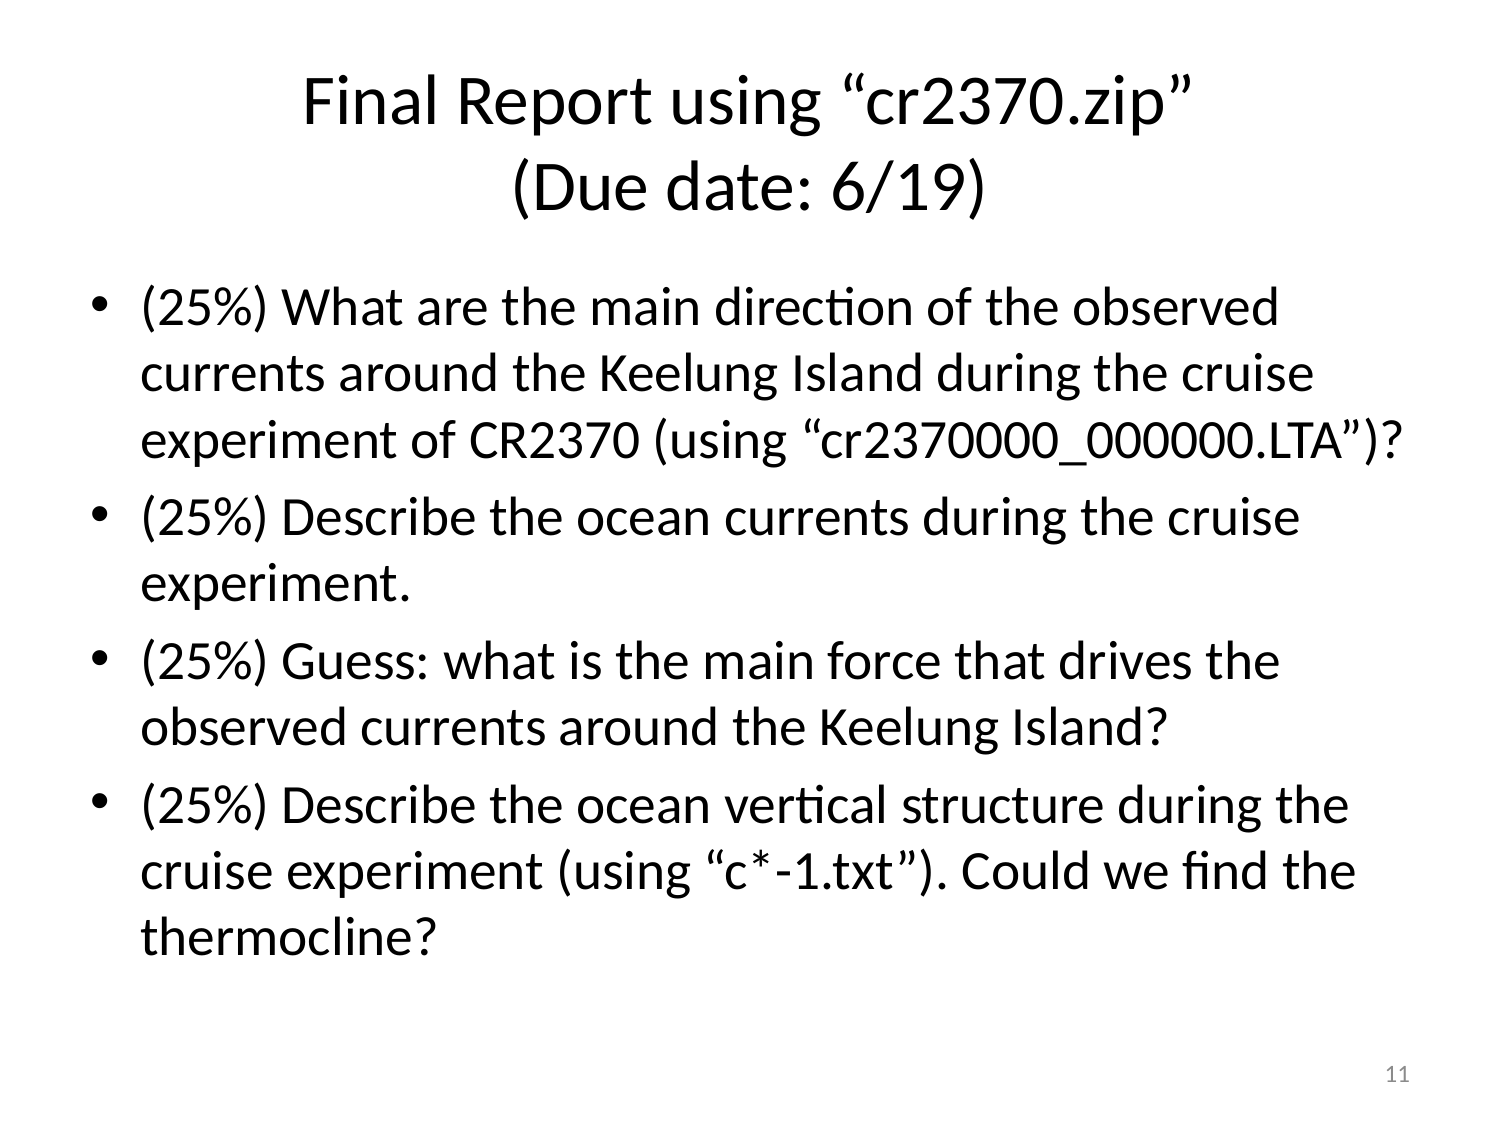

# Final Report using “cr2370.zip” (Due date: 6/19)
(25%) What are the main direction of the observed currents around the Keelung Island during the cruise experiment of CR2370 (using “cr2370000_000000.LTA”)?
(25%) Describe the ocean currents during the cruise experiment.
(25%) Guess: what is the main force that drives the observed currents around the Keelung Island?
(25%) Describe the ocean vertical structure during the cruise experiment (using “c*-1.txt”). Could we find the thermocline?
11